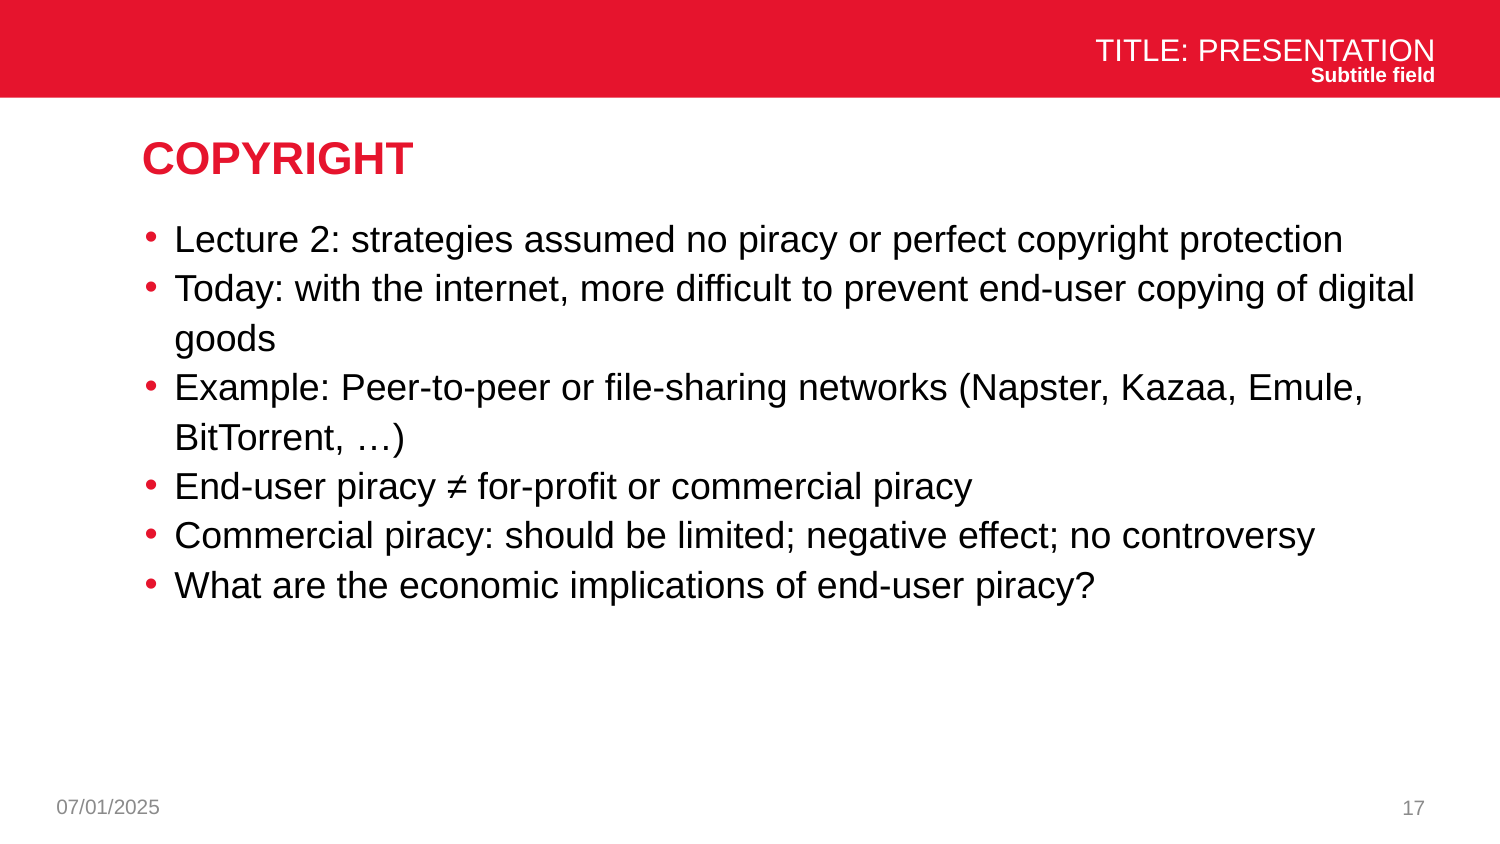

Title: Presentation
Subtitle field
# Copyright
Lecture 2: strategies assumed no piracy or perfect copyright protection
Today: with the internet, more difficult to prevent end-user copying of digital goods
Example: Peer-to-peer or file-sharing networks (Napster, Kazaa, Emule, BitTorrent, …)
End-user piracy ≠ for-profit or commercial piracy
Commercial piracy: should be limited; negative effect; no controversy
What are the economic implications of end-user piracy?

07/01/2025
17